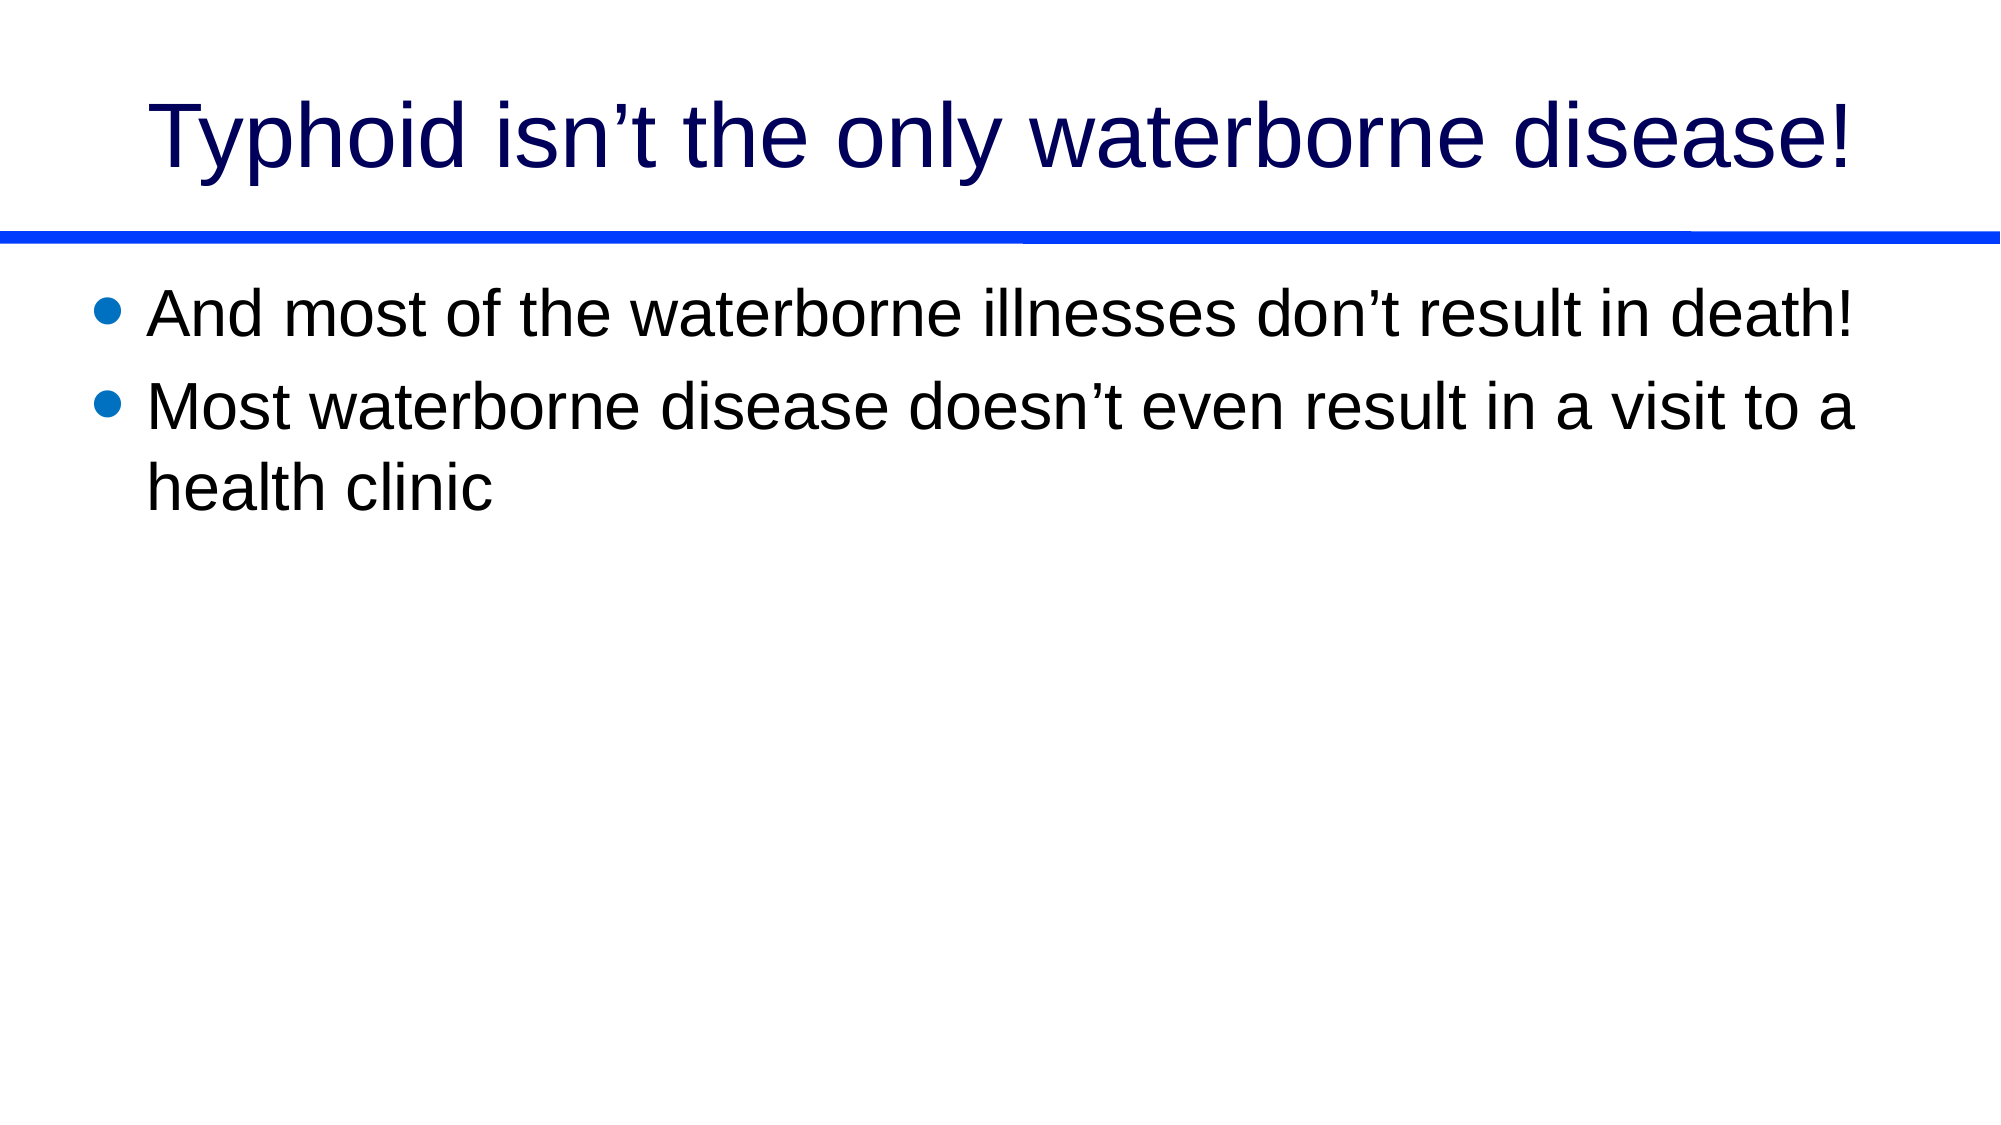

# Typhoid isn’t the only waterborne disease!
And most of the waterborne illnesses don’t result in death!
Most waterborne disease doesn’t even result in a visit to a health clinic